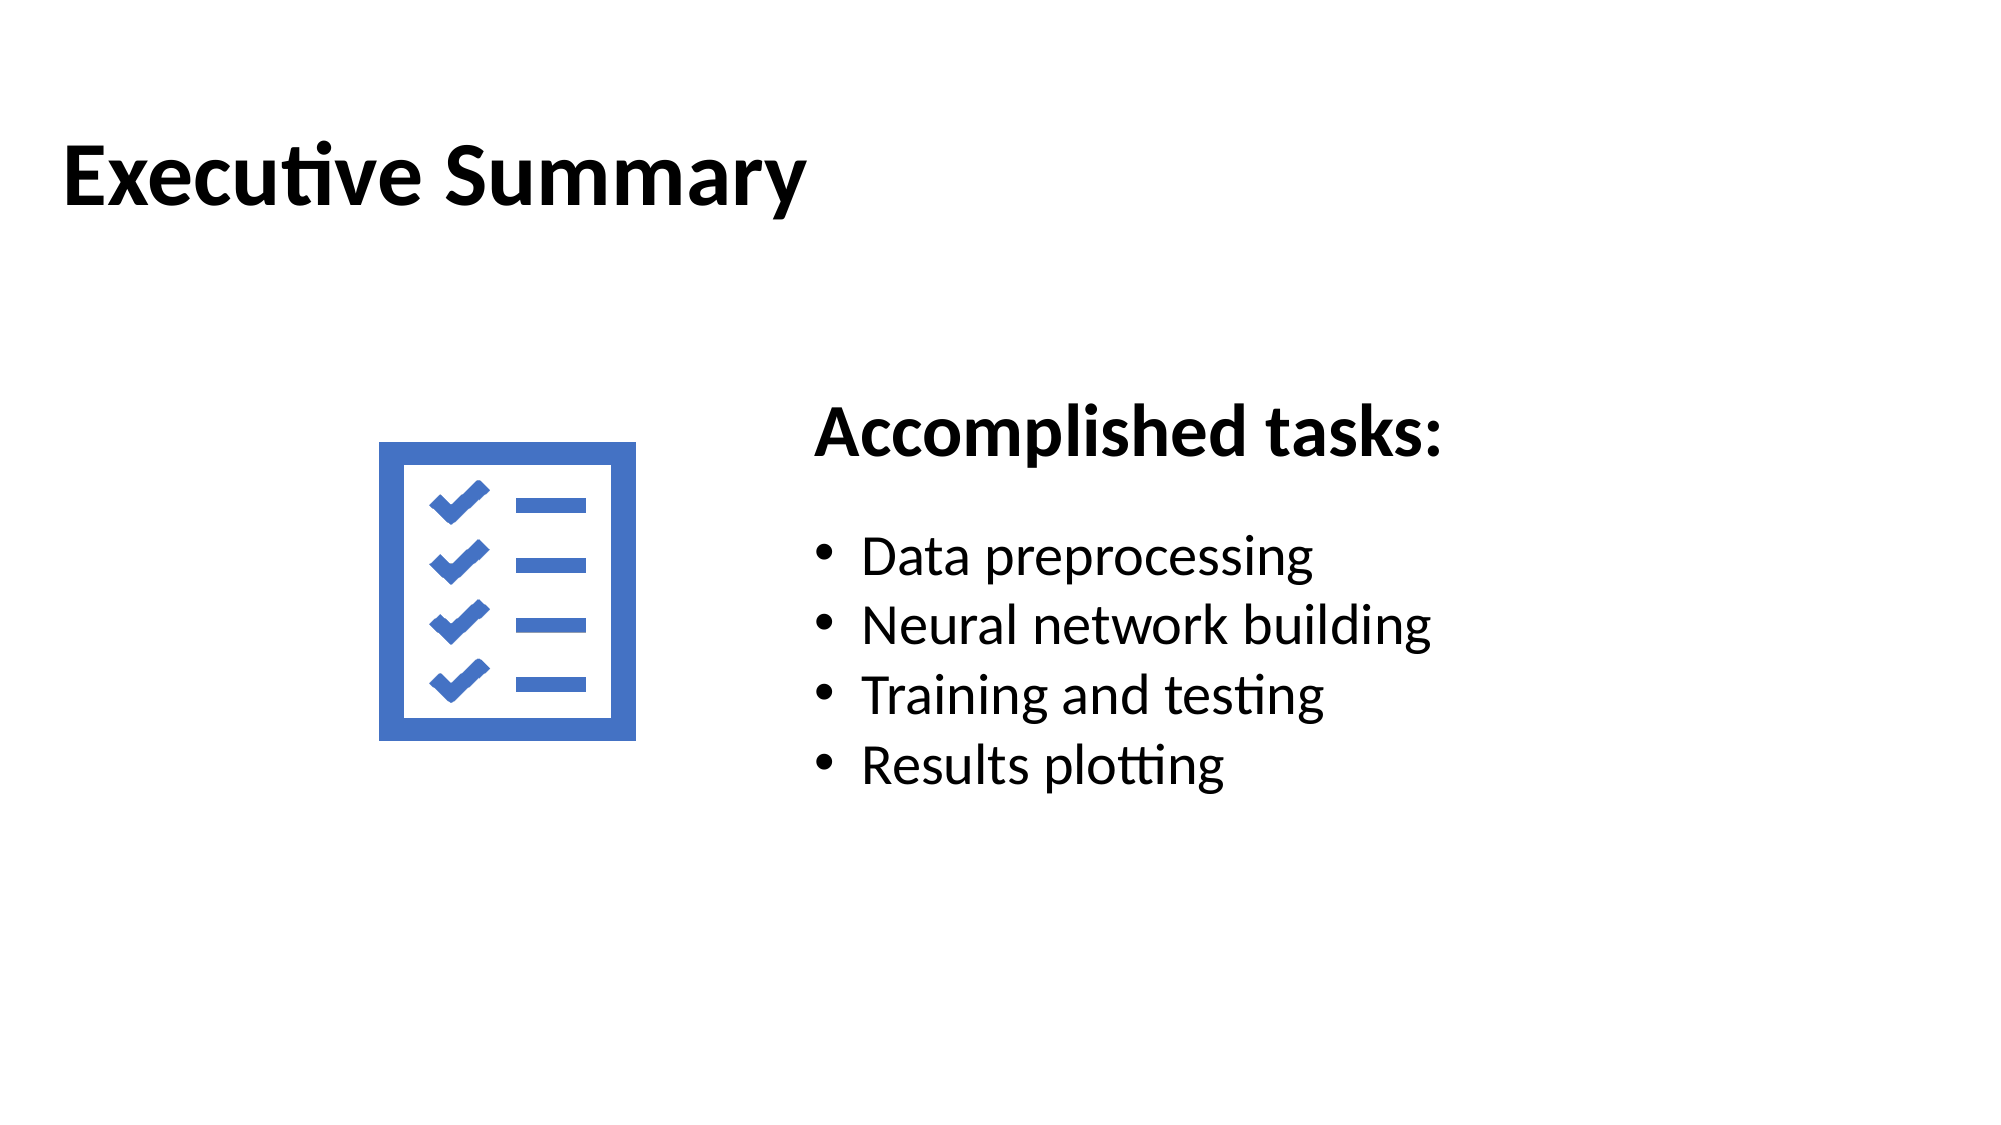

Executive Summary
Accomplished tasks:

Data preprocessing
Neural network building
Training and testing
Results plotting